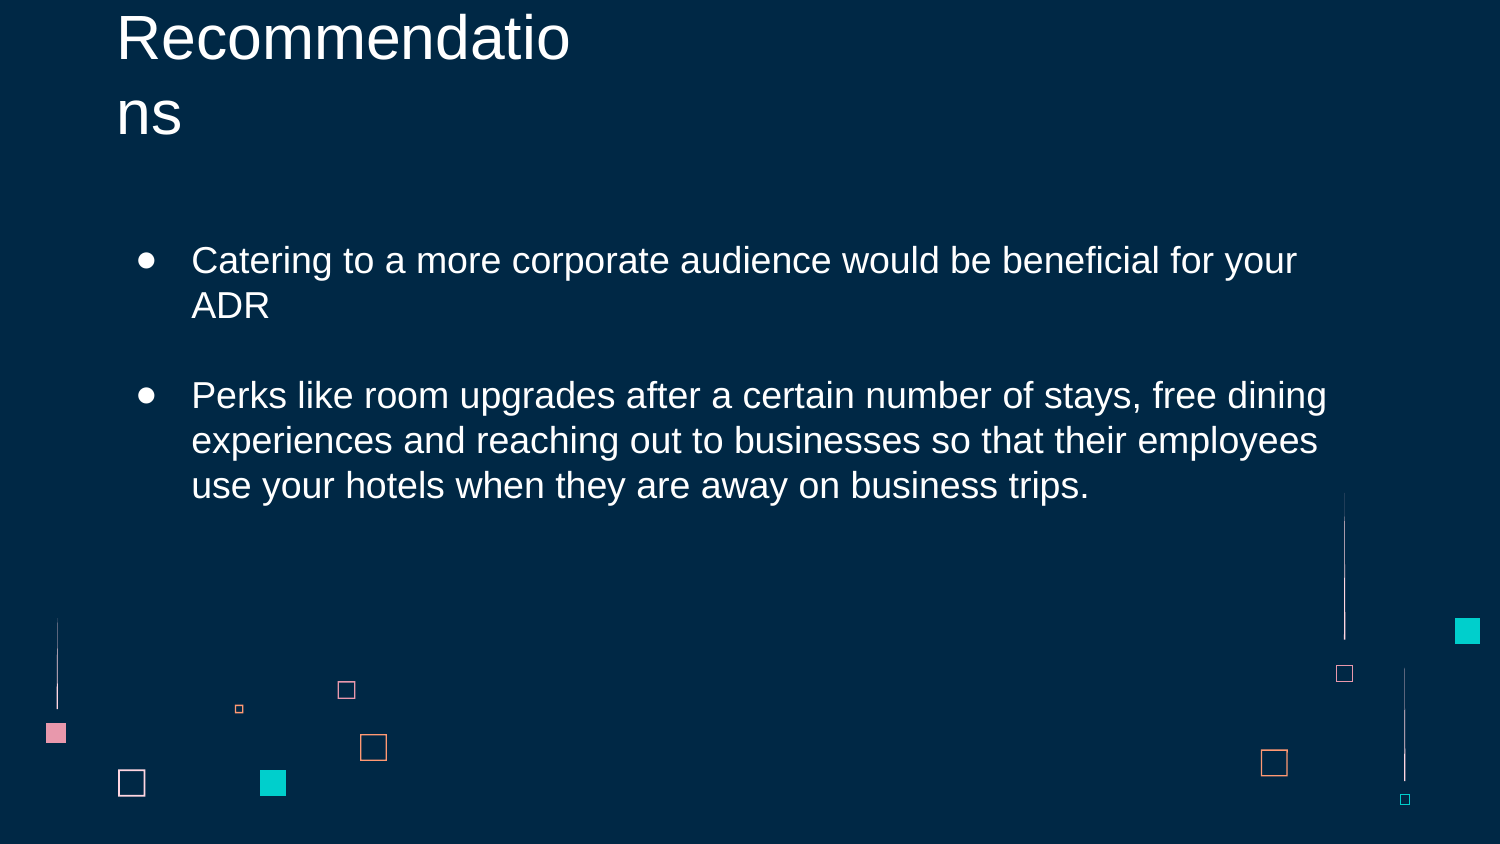

# Recommendations
Catering to a more corporate audience would be beneficial for your ADR
Perks like room upgrades after a certain number of stays, free dining experiences and reaching out to businesses so that their employees use your hotels when they are away on business trips.